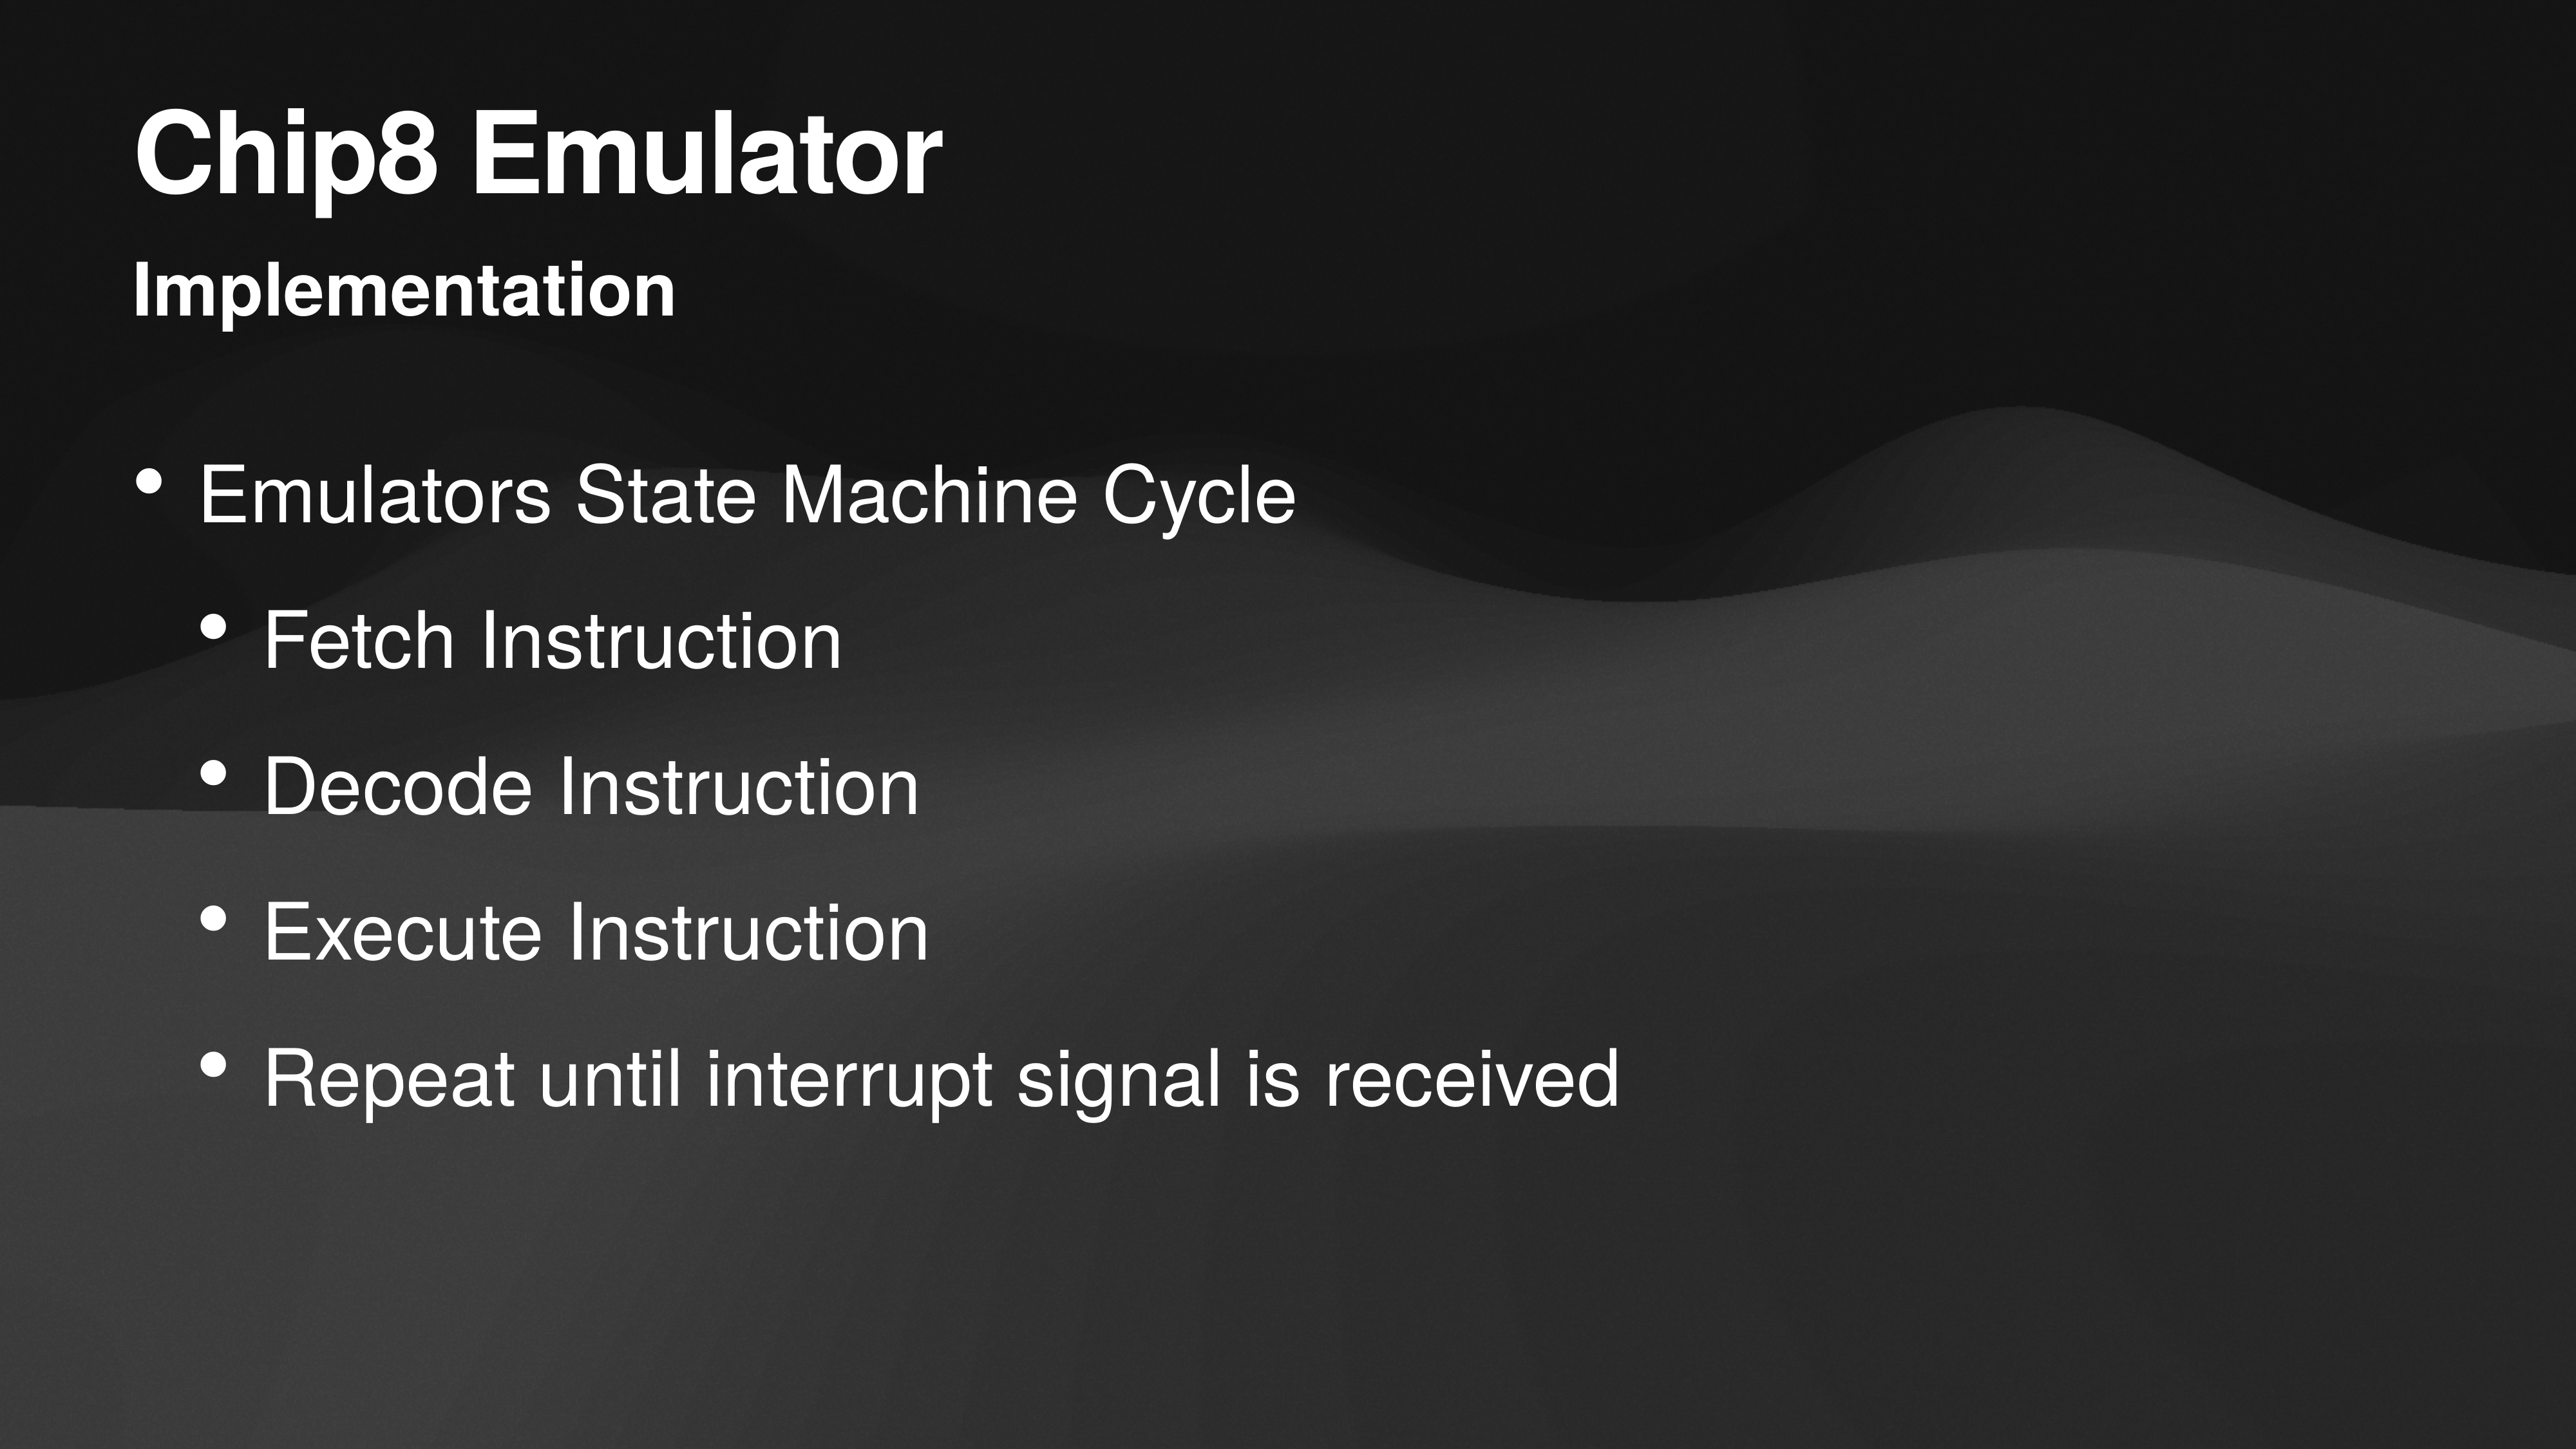

# Chip8 Emulator
Implementation
Emulators State Machine Cycle
Fetch Instruction
Decode Instruction
Execute Instruction
Repeat until interrupt signal is received